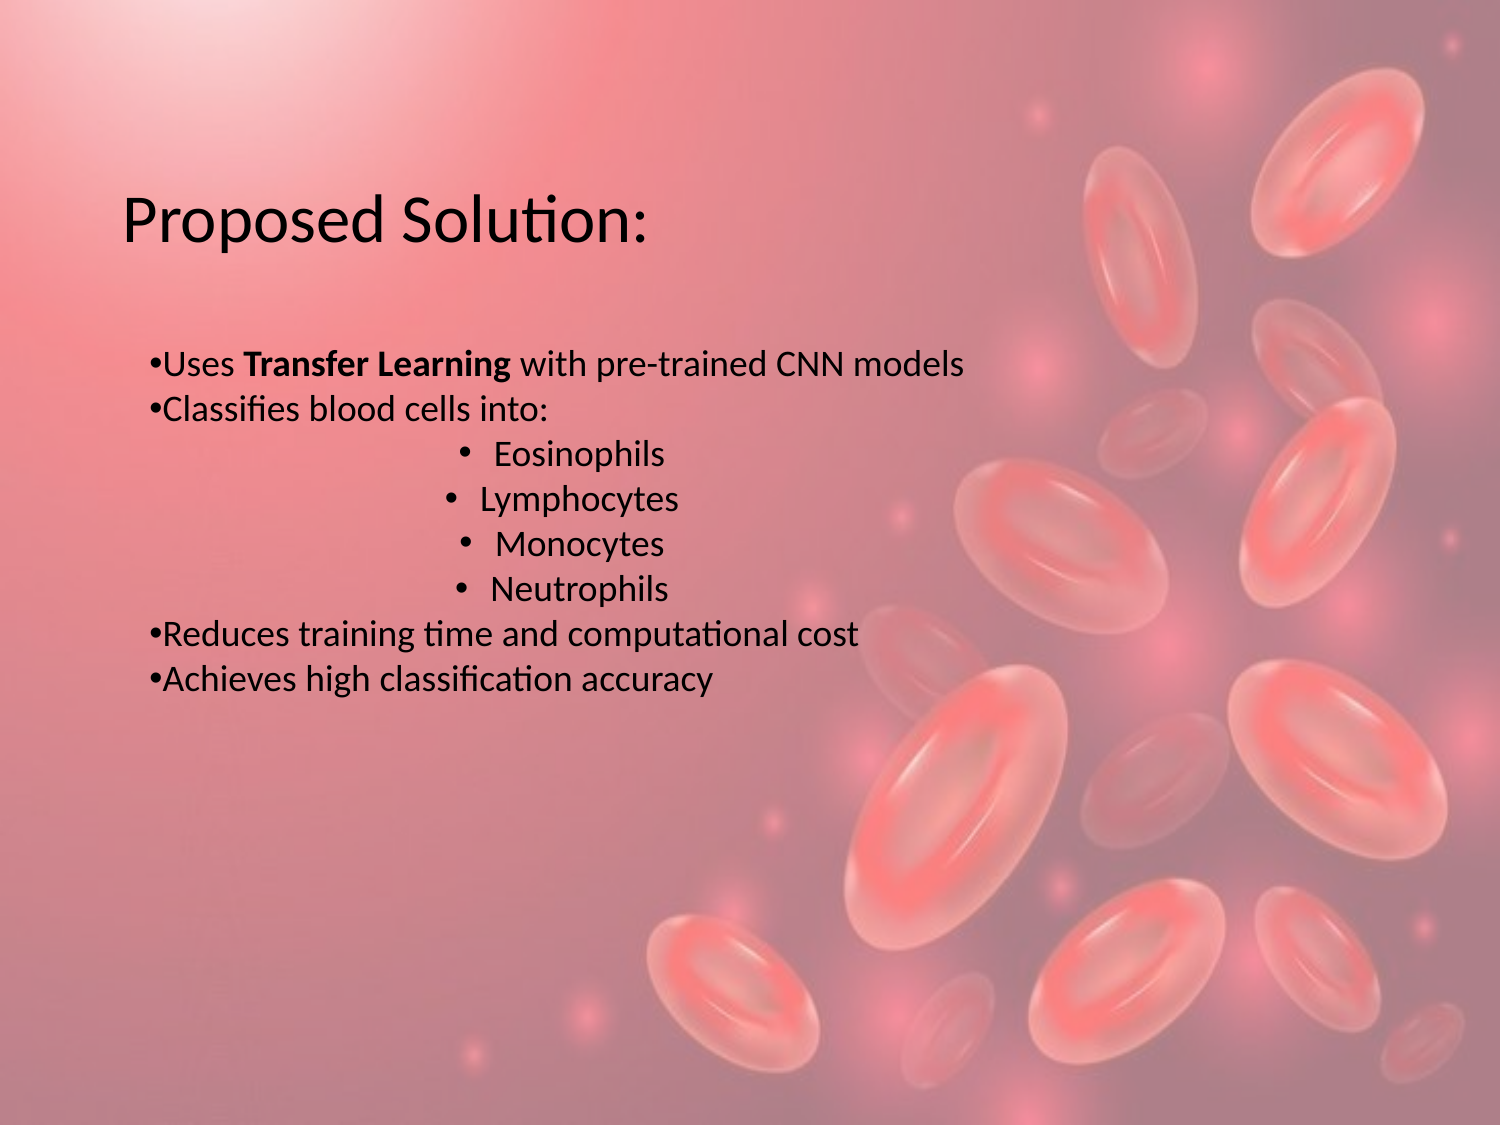

# Proposed Solution:
Uses Transfer Learning with pre-trained CNN models
Classifies blood cells into:
Eosinophils
Lymphocytes
Monocytes
Neutrophils
Reduces training time and computational cost
Achieves high classification accuracy